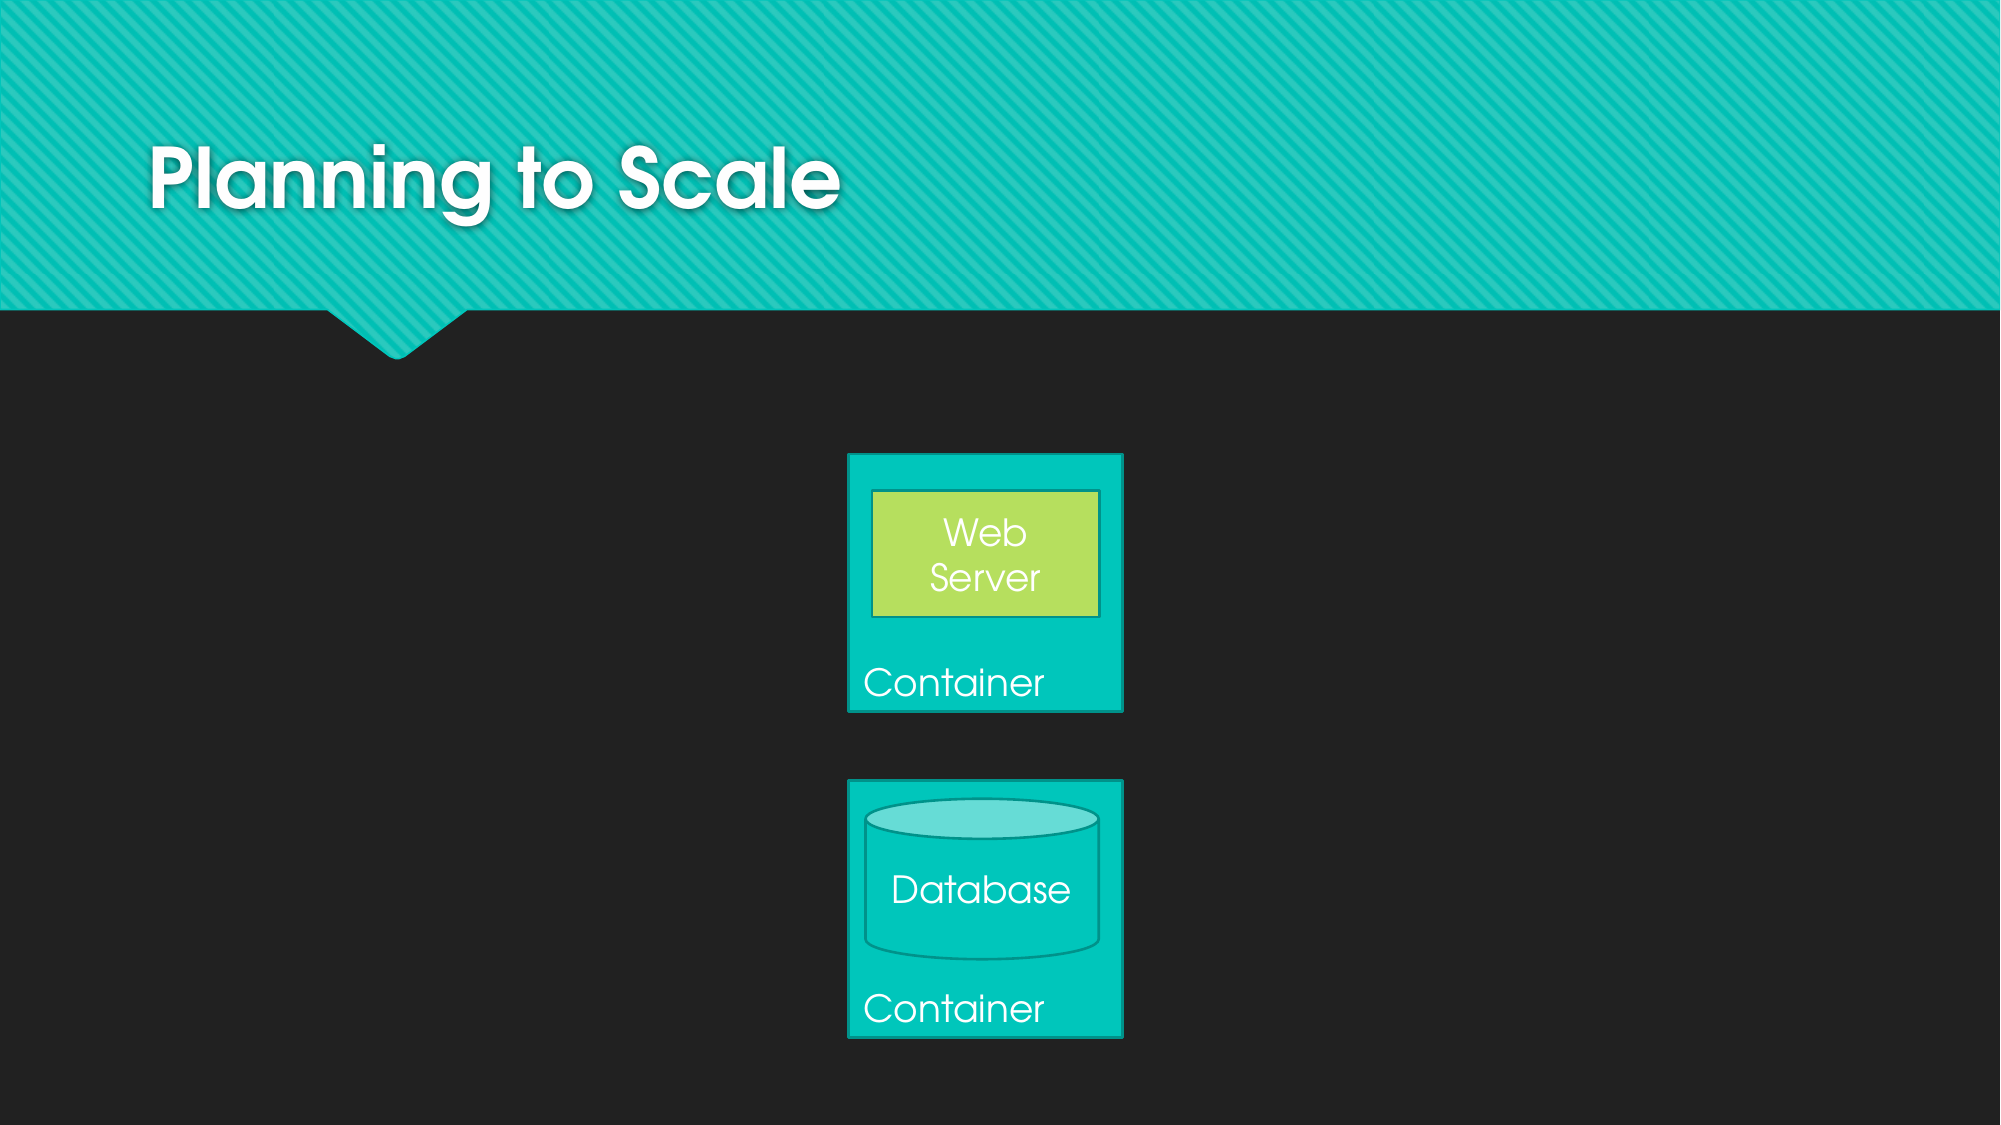

# Planning to Scale
Container
Web Server
Container
Database